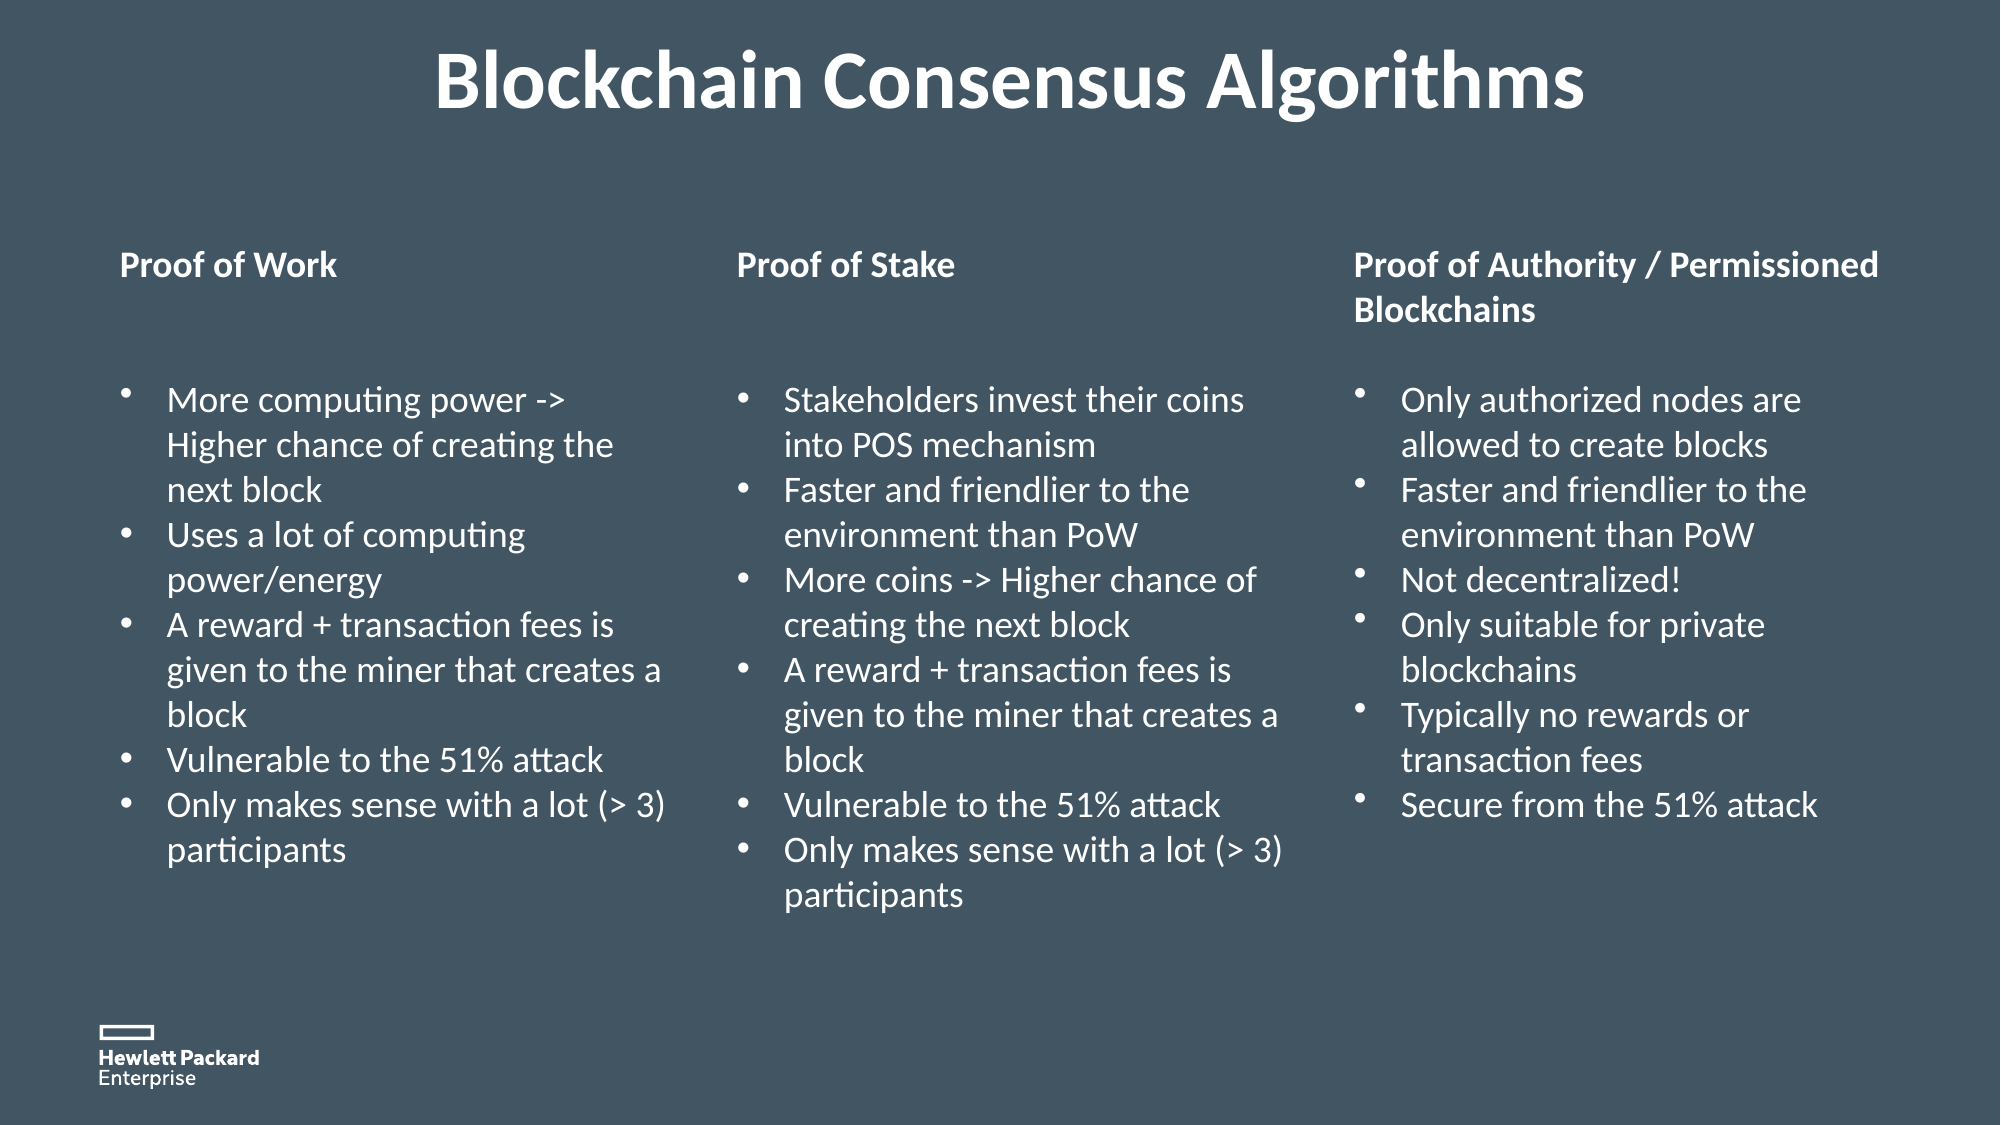

# Blockchain Consensus Algorithms
Proof of Work

More computing power -> Higher chance of creating the next block
Uses a lot of computing power/energy
A reward + transaction fees is given to the miner that creates a block
Vulnerable to the 51% attack
Only makes sense with a lot (> 3) participants
Proof of Stake

Stakeholders invest their coins into POS mechanism
Faster and friendlier to the environment than PoW
More coins -> Higher chance of creating the next block
A reward + transaction fees is given to the miner that creates a block
Vulnerable to the 51% attack
Only makes sense with a lot (> 3) participants
Proof of Authority / Permissioned Blockchains

Only authorized nodes are allowed to create blocks
Faster and friendlier to the environment than PoW
Not decentralized!
Only suitable for private blockchains
Typically no rewards or transaction fees
Secure from the 51% attack